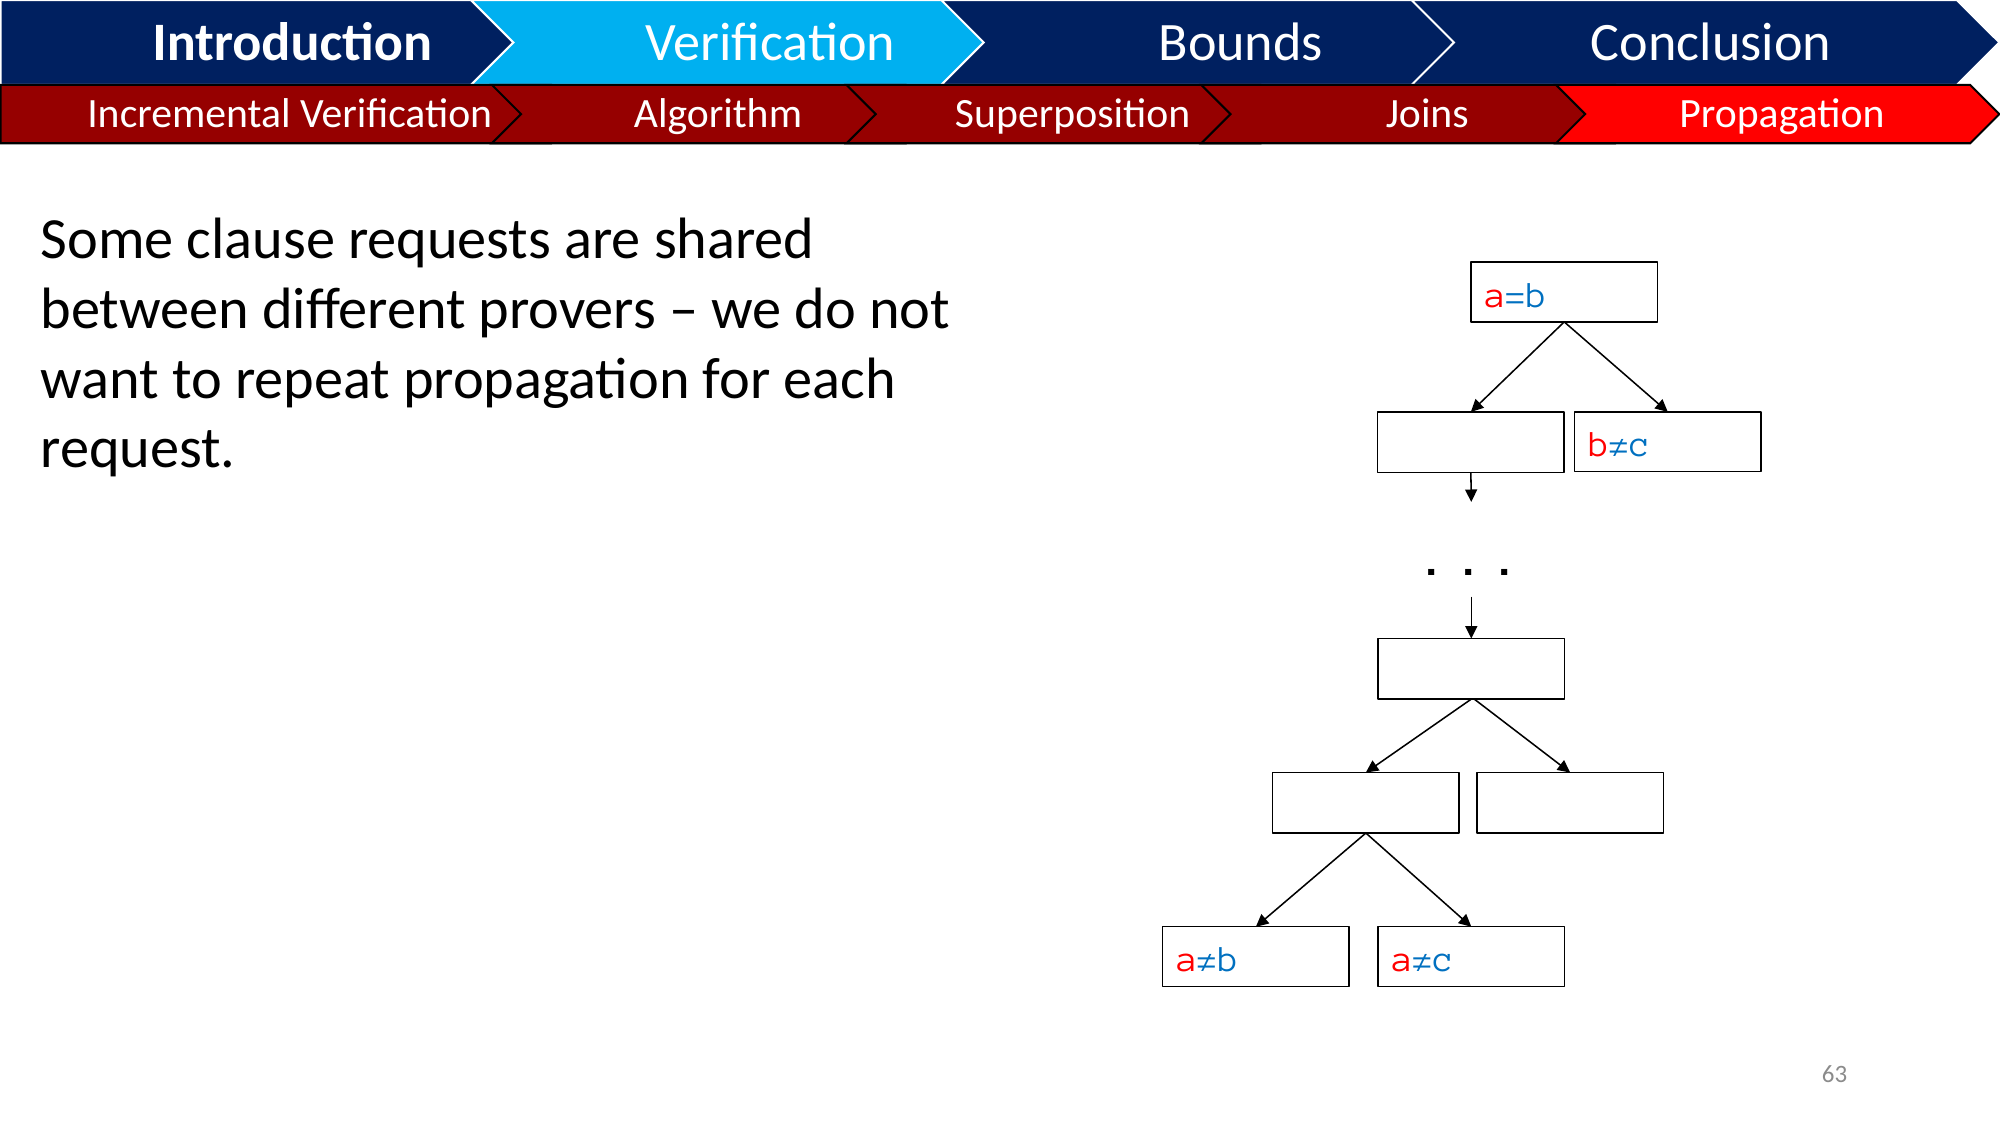

Introduction
Verification
Bounds
Conclusion
Incremental Verification
Algorithm
Superposition
Joins
Propagation
Some clause requests are shared between different provers – we do not want to repeat propagation for each request.
a=b

b≠c
...

a≠b
a≠c
63